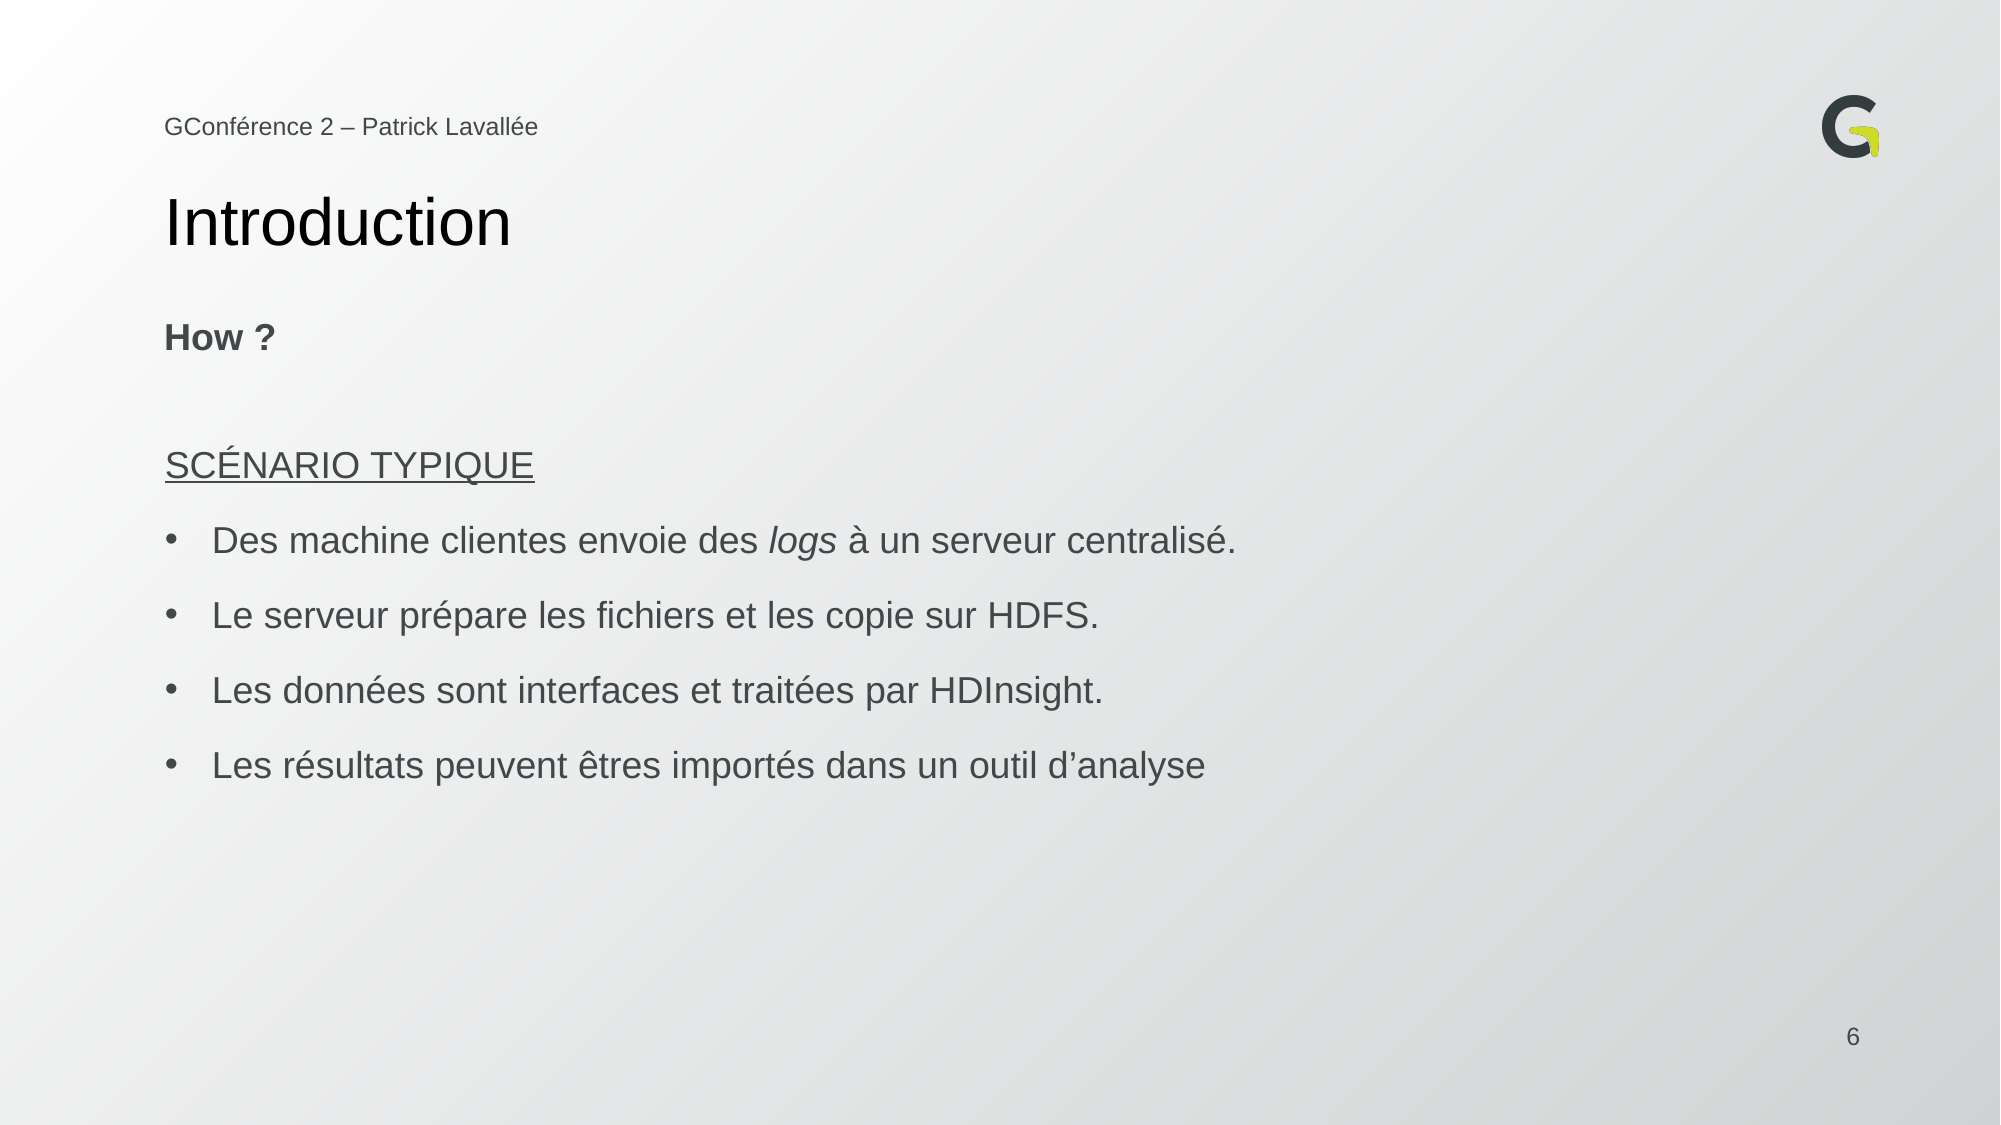

Introduction
How ?
SCÉNARIO TYPIQUE
Des machine clientes envoie des logs à un serveur centralisé.
Le serveur prépare les fichiers et les copie sur HDFS.
Les données sont interfaces et traitées par HDInsight.
Les résultats peuvent êtres importés dans un outil d’analyse

6